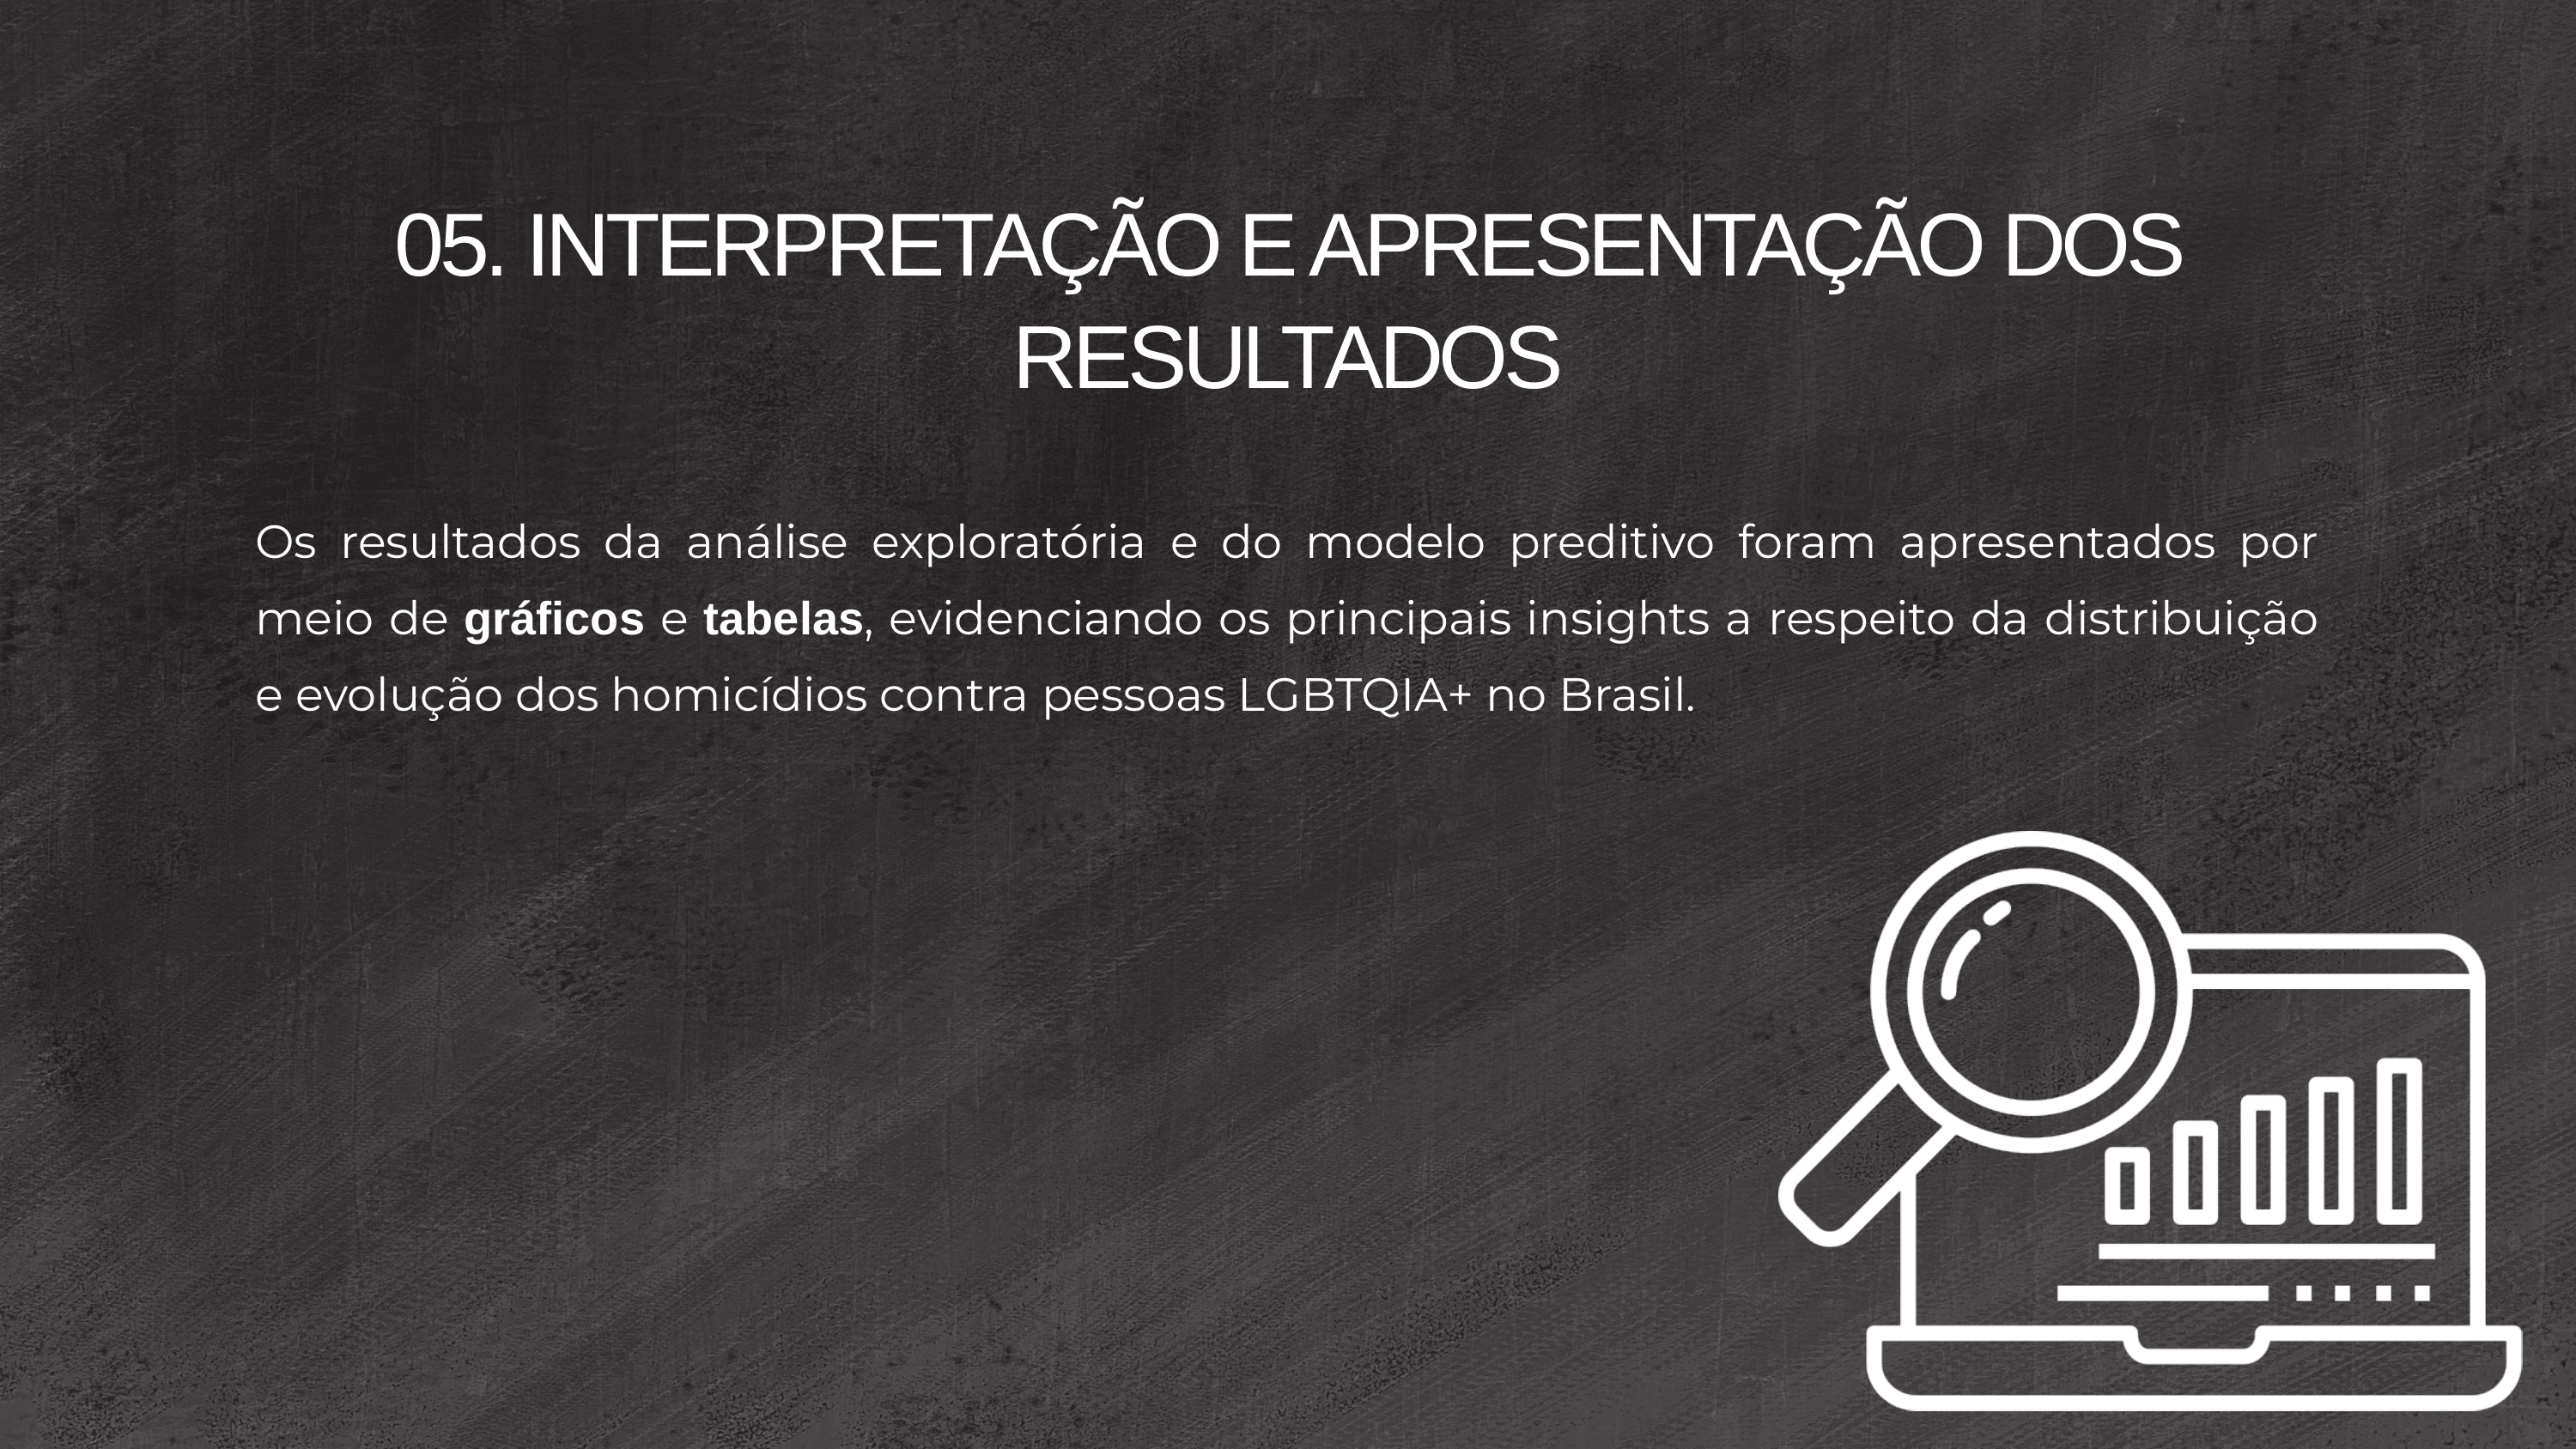

05. INTERPRETAÇÃO E APRESENTAÇÃO DOS RESULTADOS
Os resultados da análise exploratória e do modelo preditivo foram apresentados por meio de gráficos e tabelas, evidenciando os principais insights a respeito da distribuição e evolução dos homicídios contra pessoas LGBTQIA+ no Brasil.